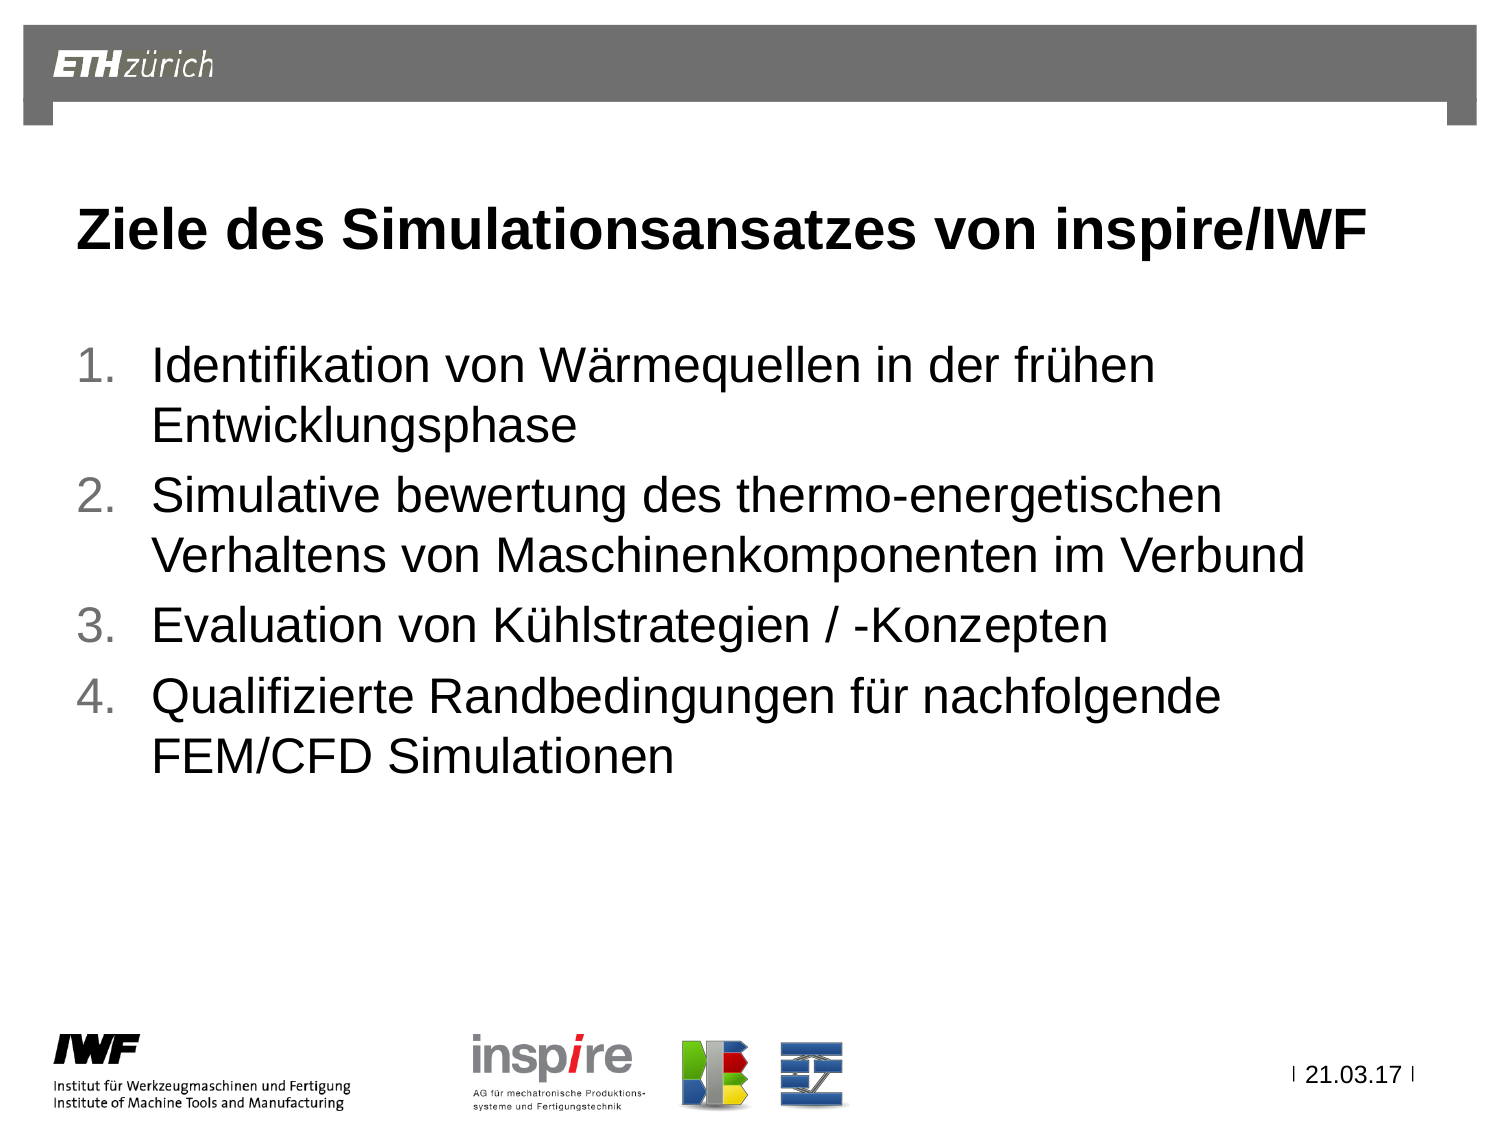

# Ziele des Simulationsansatzes von inspire/IWF
Identifikation von Wärmequellen in der frühen Entwicklungsphase
Simulative bewertung des thermo-energetischen Verhaltens von Maschinenkomponenten im Verbund
Evaluation von Kühlstrategien / -Konzepten
Qualifizierte Randbedingungen für nachfolgende FEM/CFD Simulationen
21.03.17
6